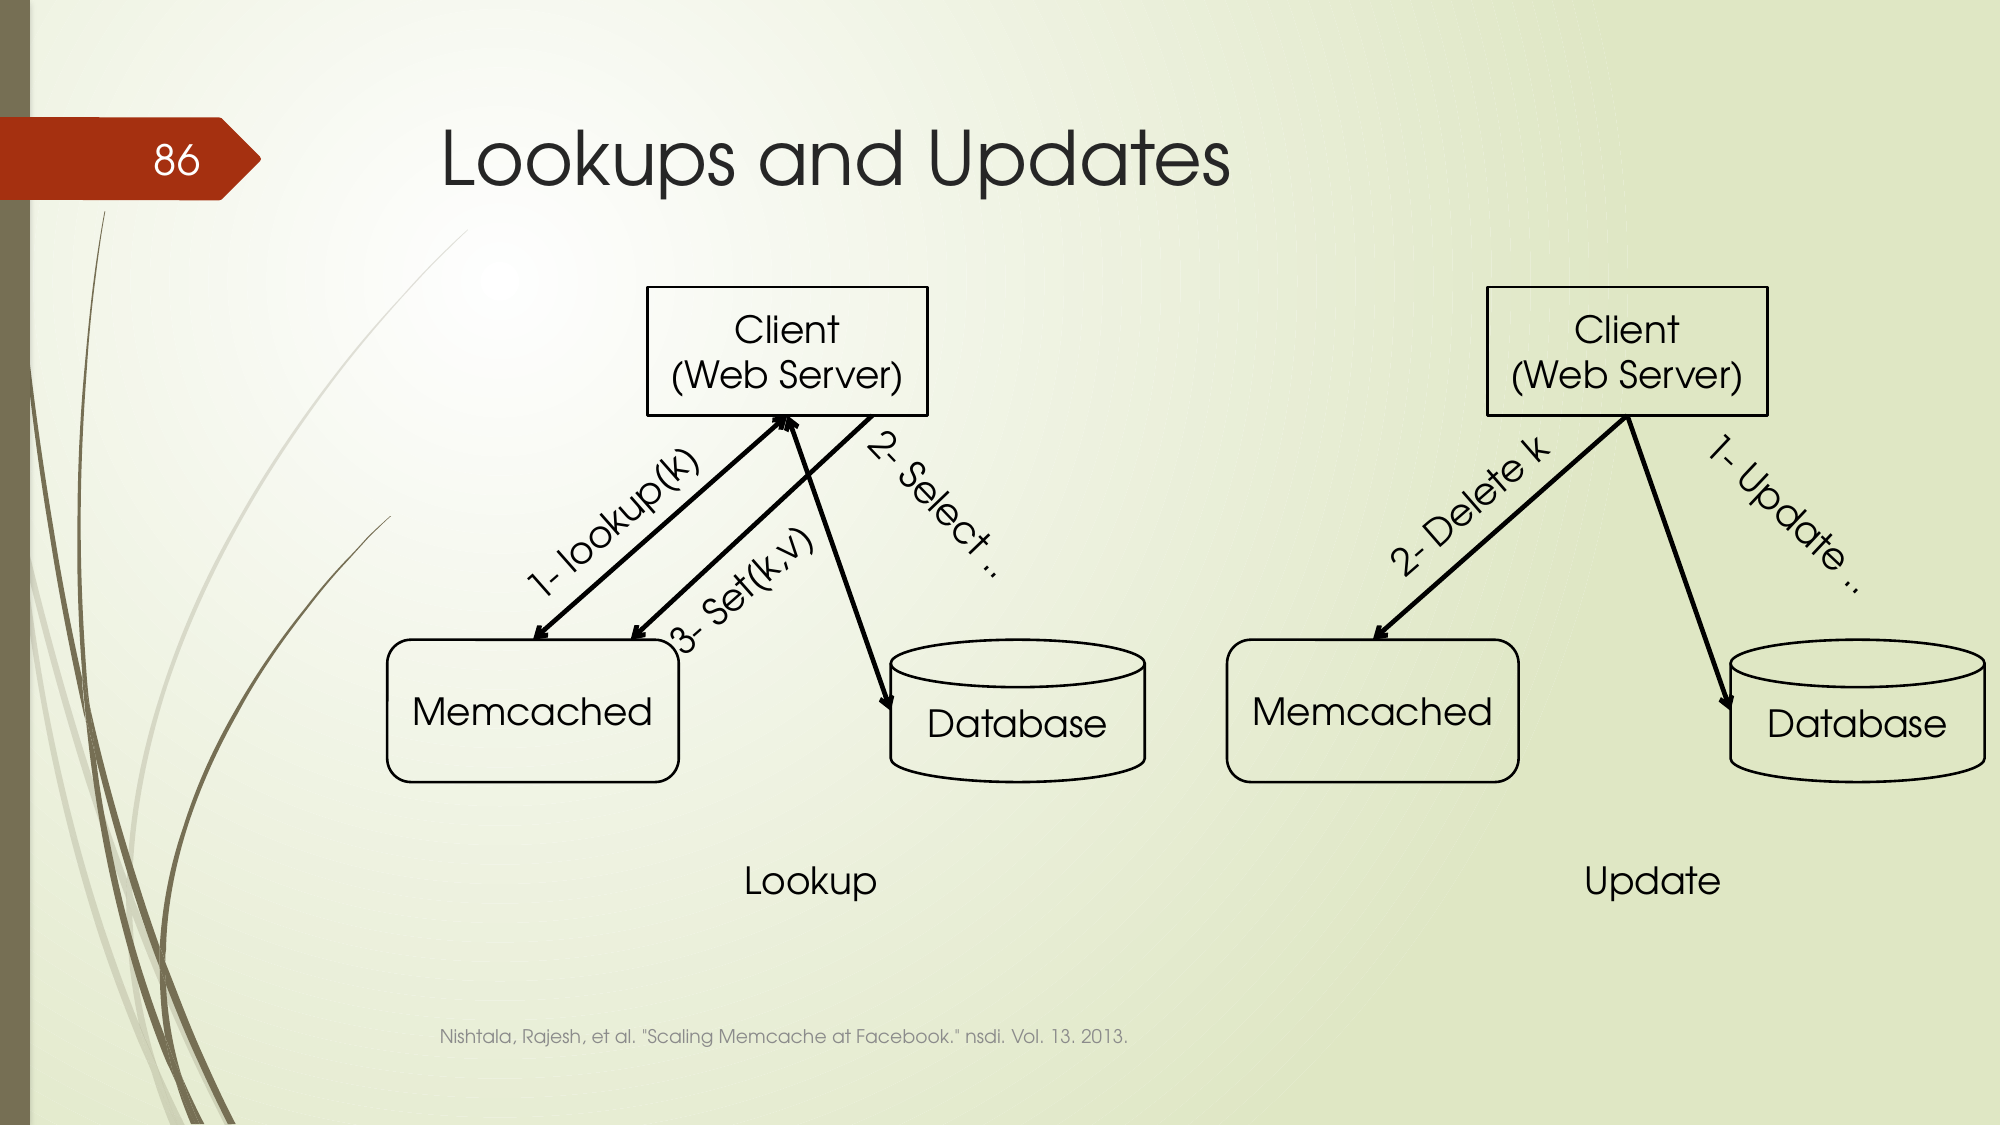

# Lookups and Updates
86
Client
(Web Server)
Client
(Web Server)
2- Delete k
2- Select ..
1- Update ..
1- lookup(k)
3- Set(k,v)
Memcached
Database
Memcached
Database
Lookup
Update
Nishtala, Rajesh, et al. "Scaling Memcache at Facebook." nsdi. Vol. 13. 2013.